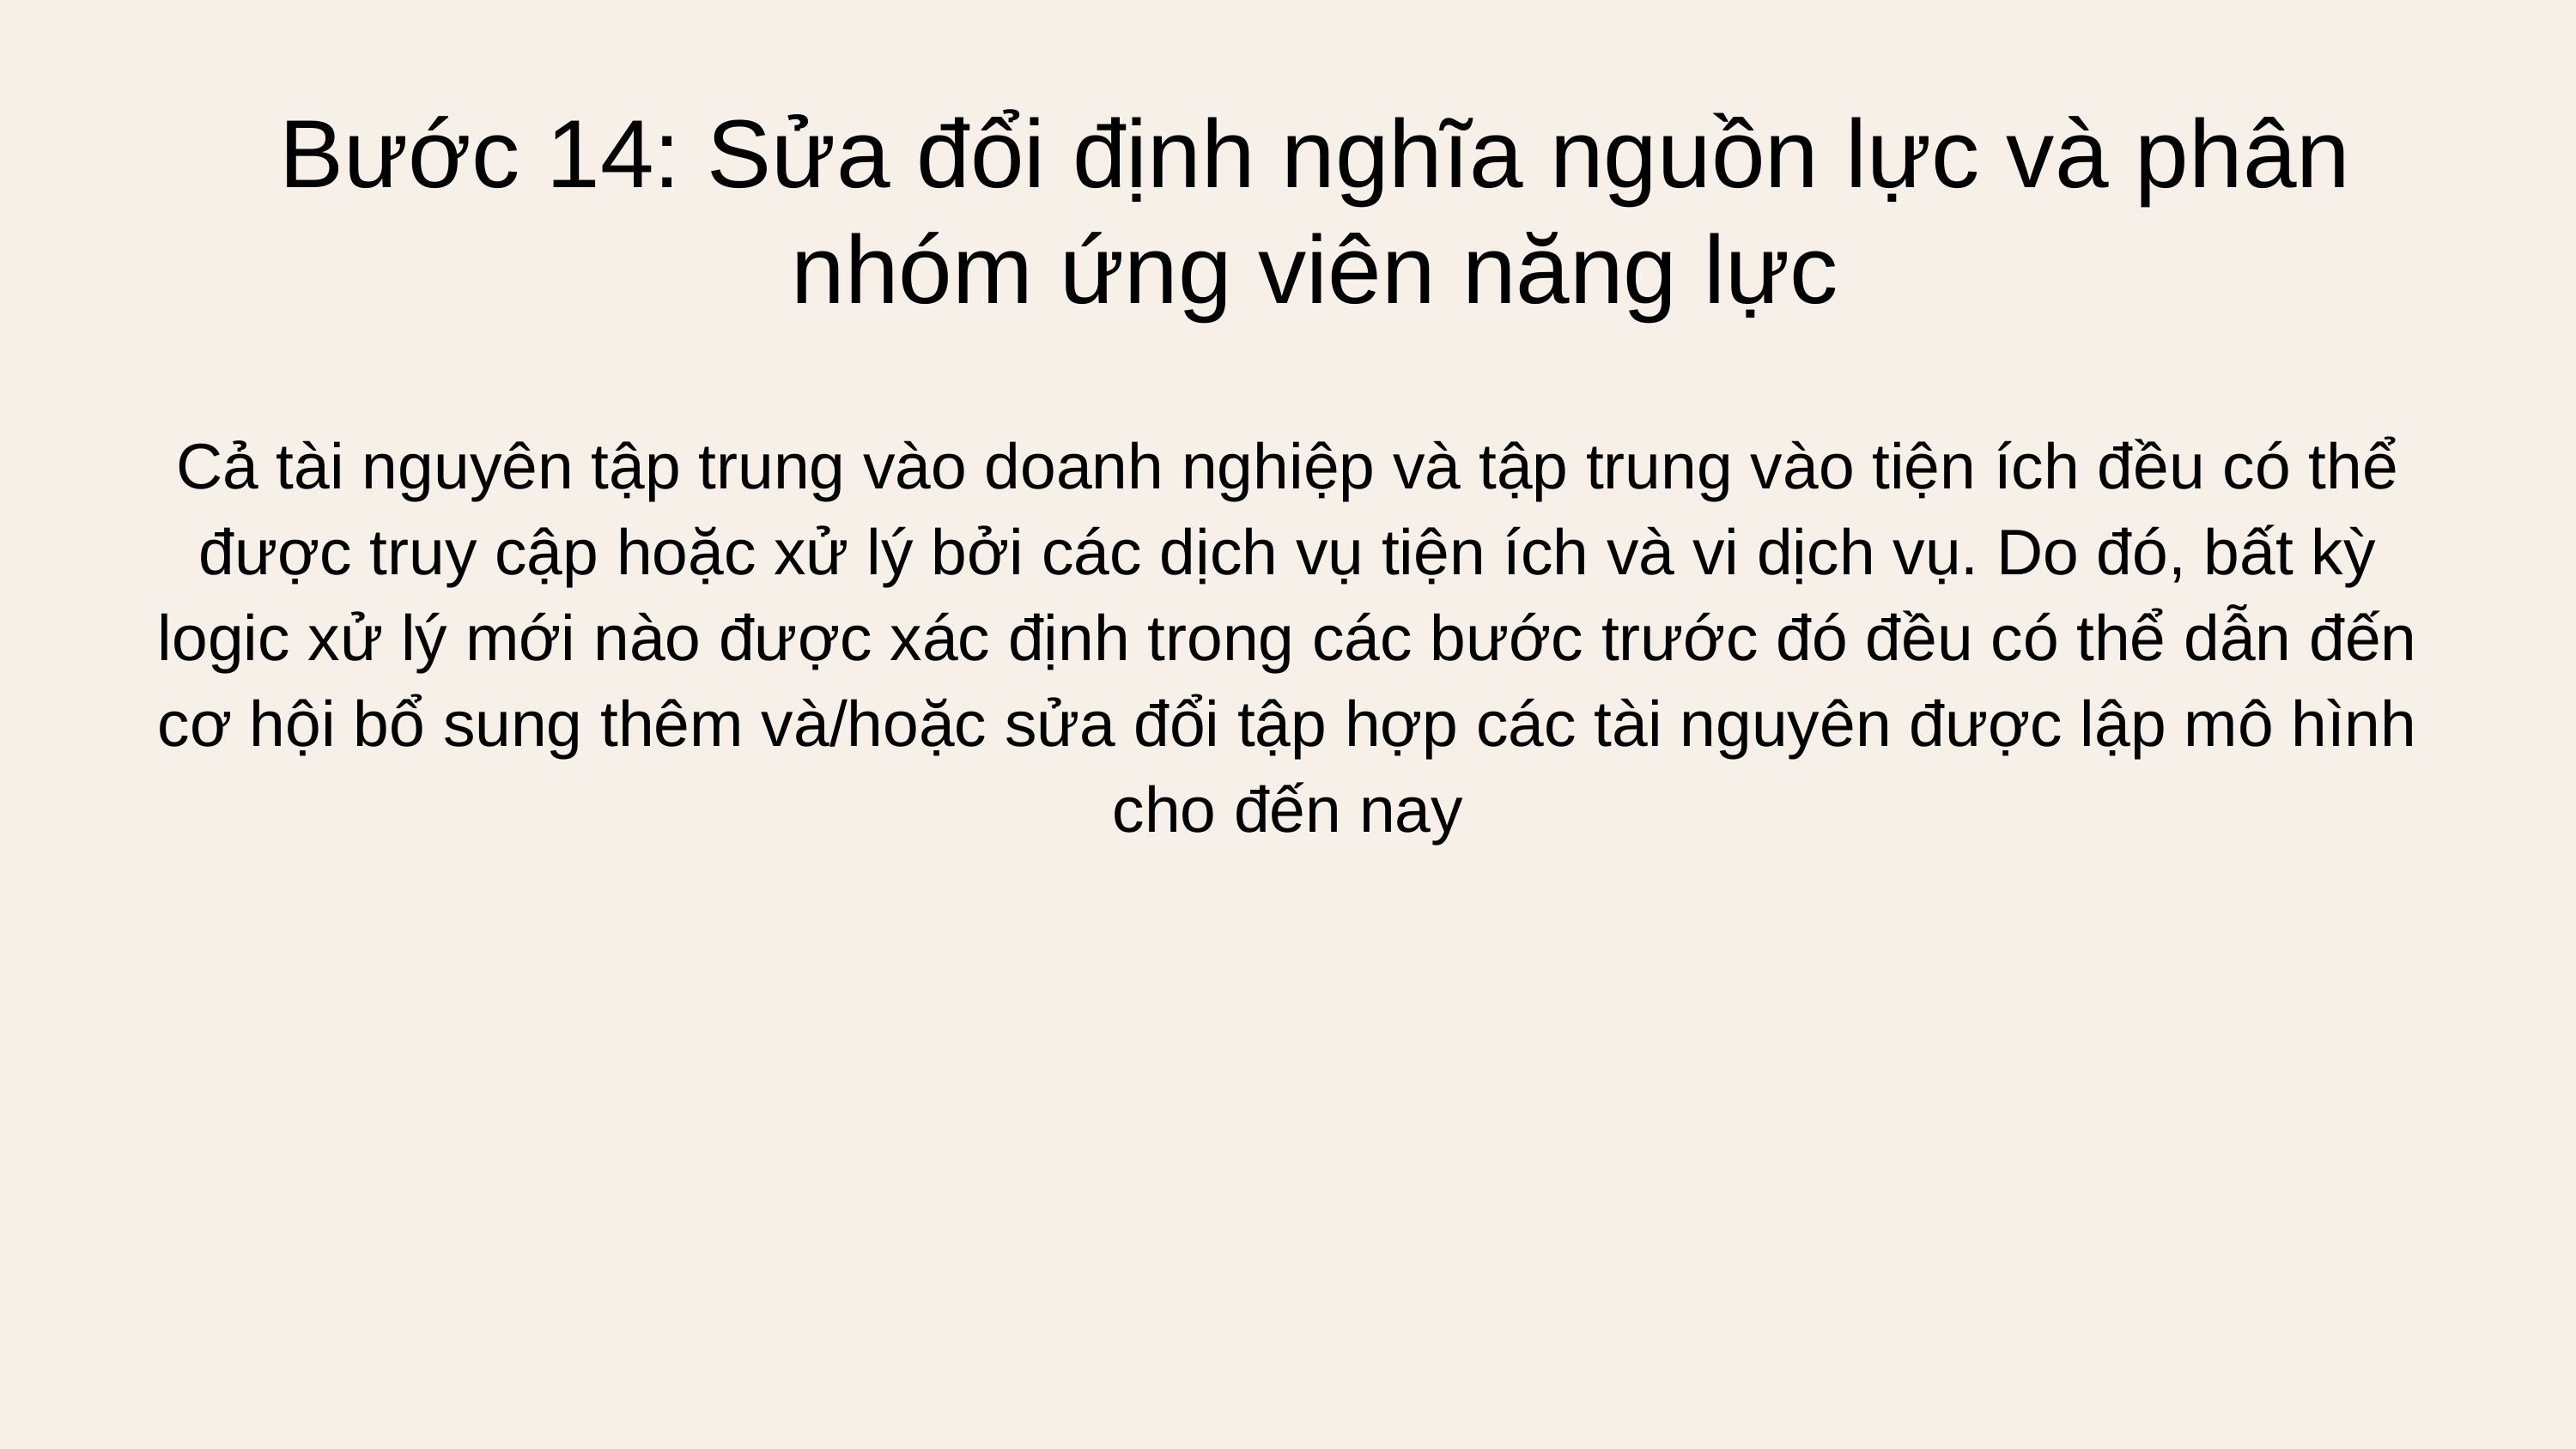

Bước 14: Sửa đổi định nghĩa nguồn lực và phân nhóm ứng viên năng lực
Cả tài nguyên tập trung vào doanh nghiệp và tập trung vào tiện ích đều có thể được truy cập hoặc xử lý bởi các dịch vụ tiện ích và vi dịch vụ. Do đó, bất kỳ logic xử lý mới nào được xác định trong các bước trước đó đều có thể dẫn đến cơ hội bổ sung thêm và/hoặc sửa đổi tập hợp các tài nguyên được lập mô hình cho đến nay